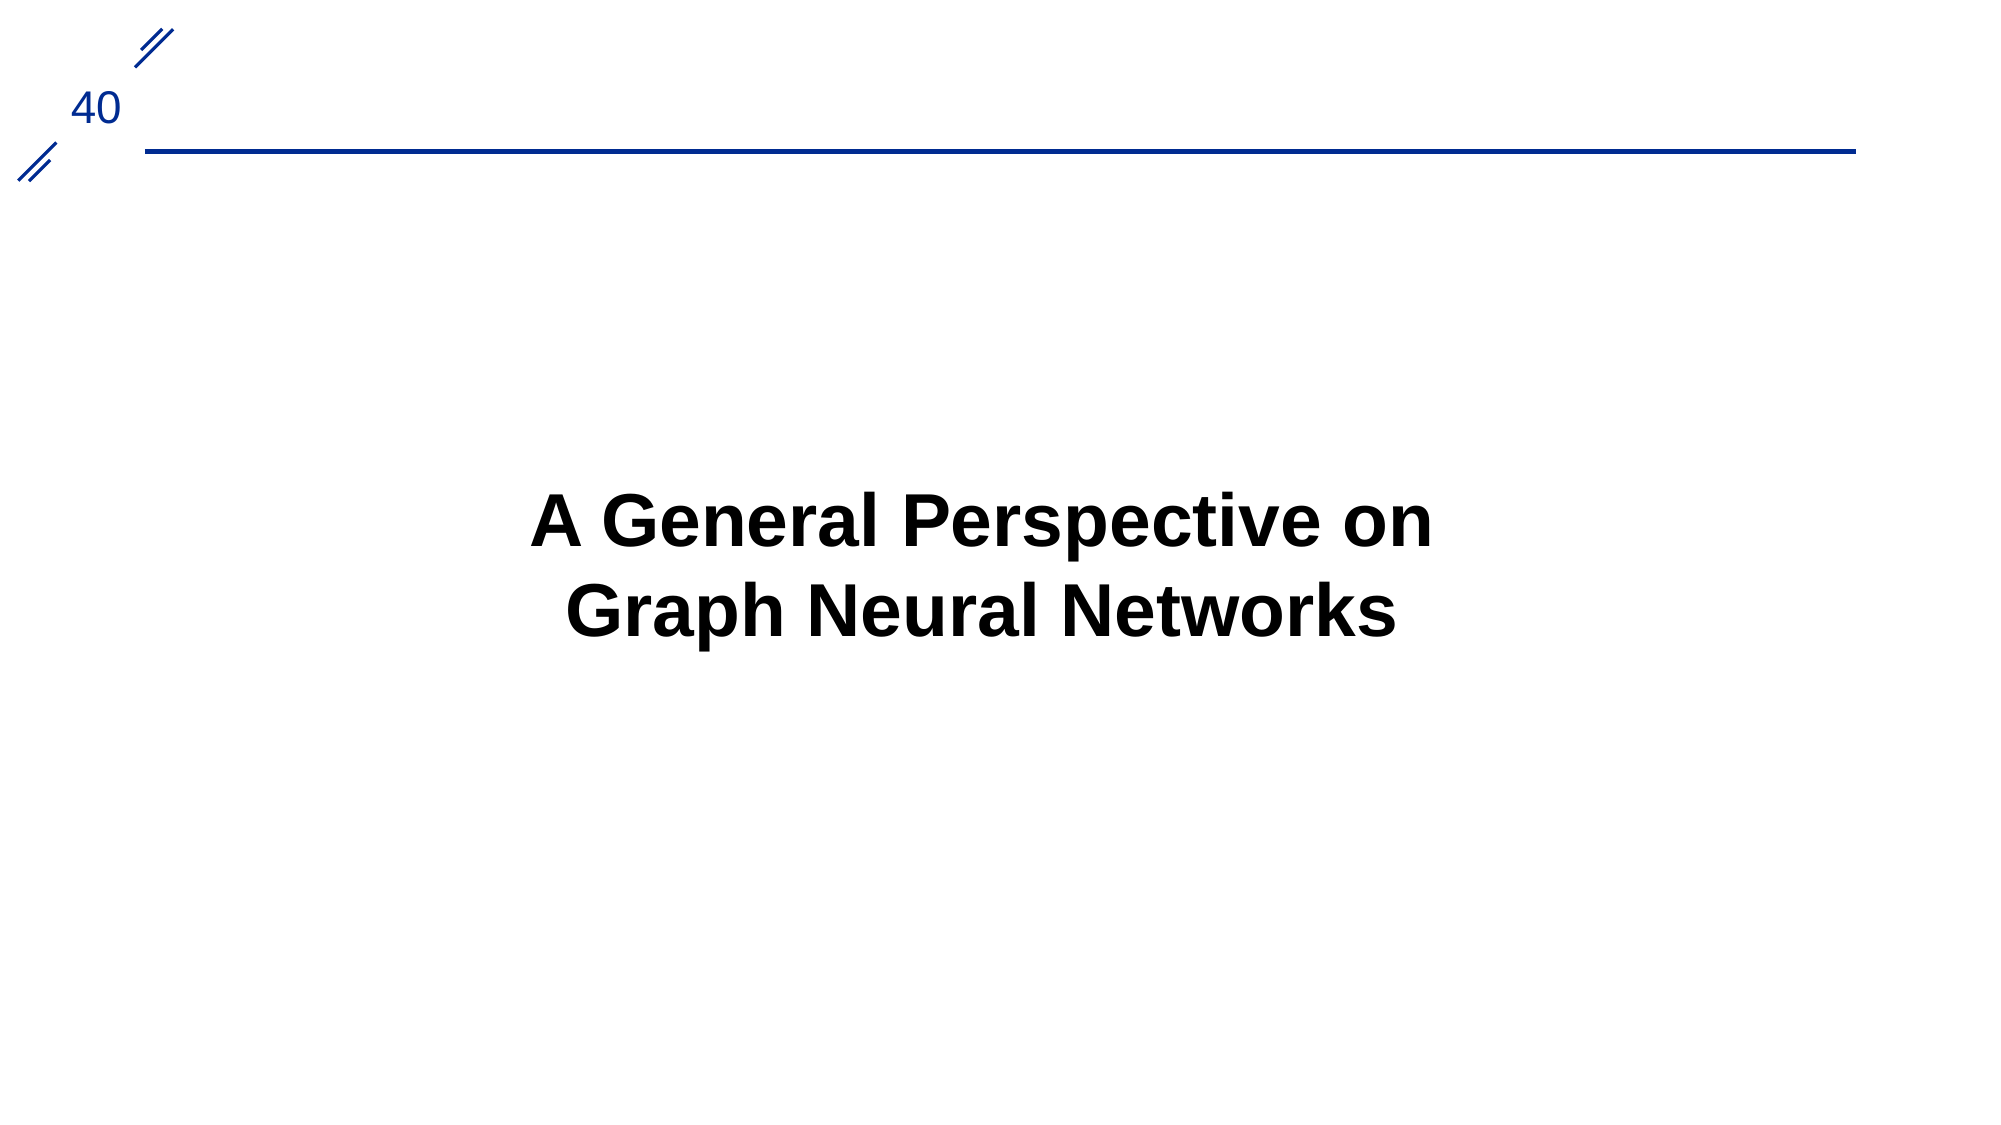

A General Perspective on Graph Neural Networks